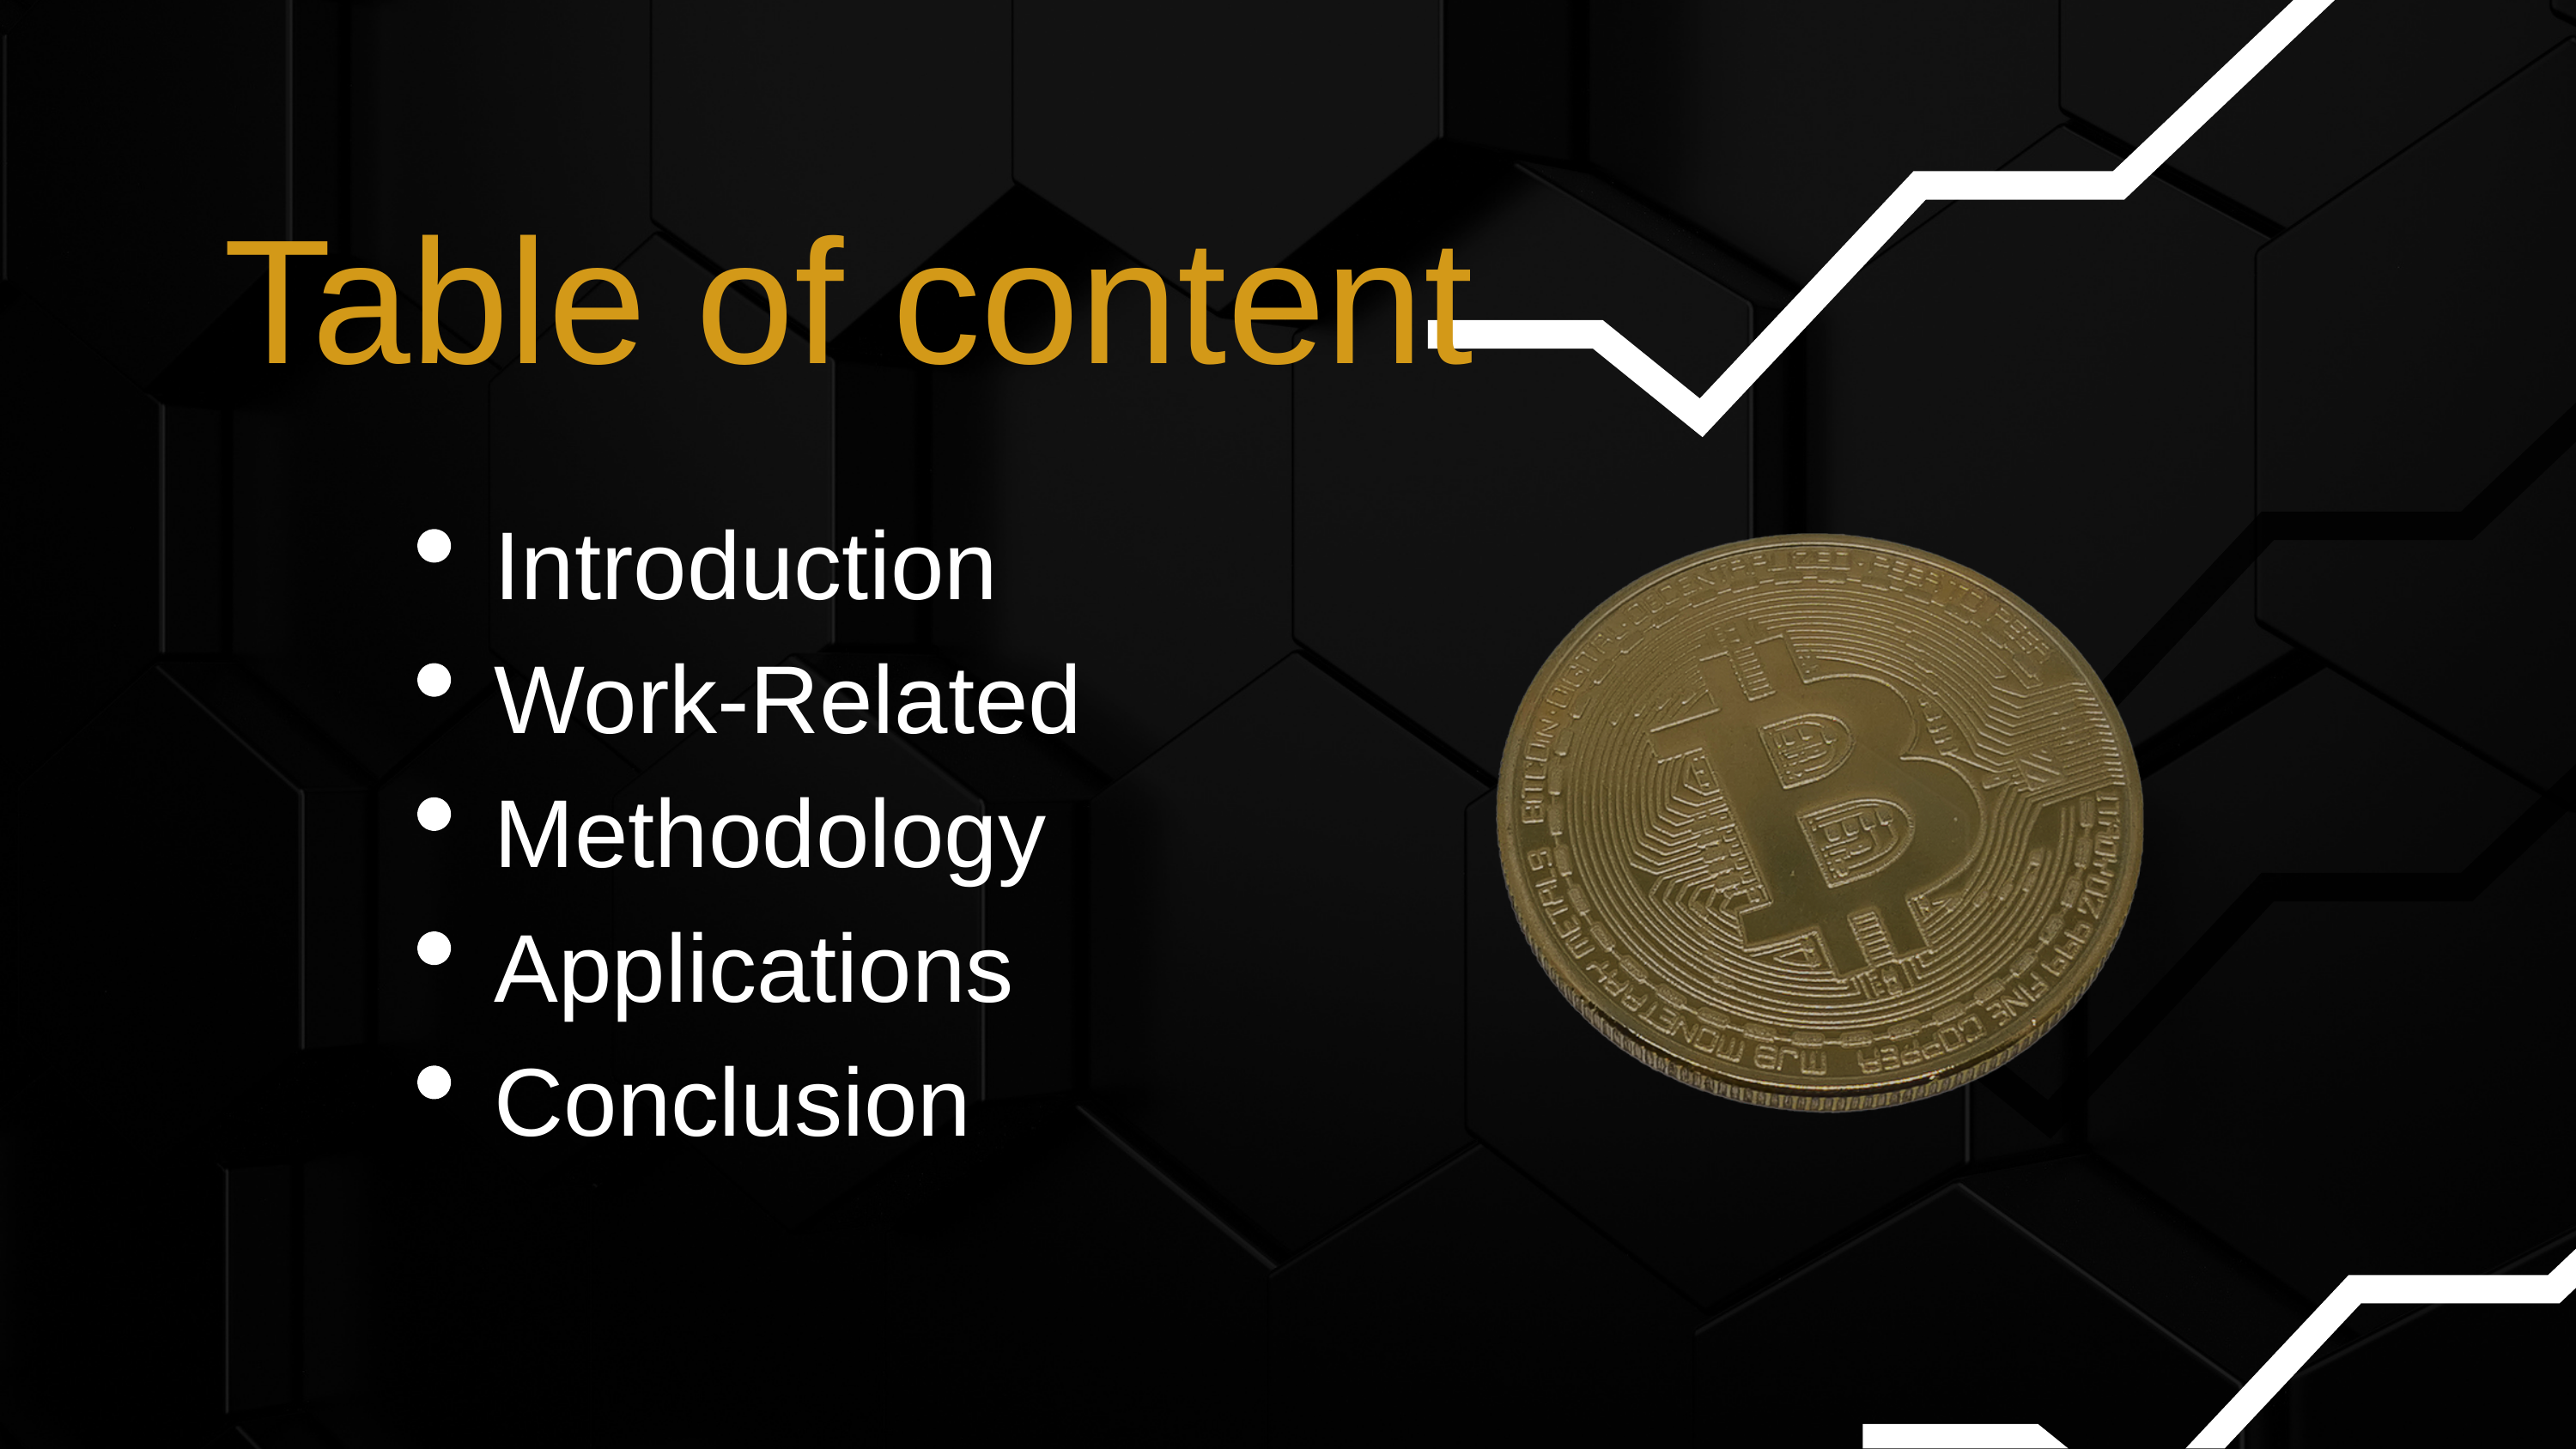

Table of content

Introduction Work-Related Methodology Applications Conclusion